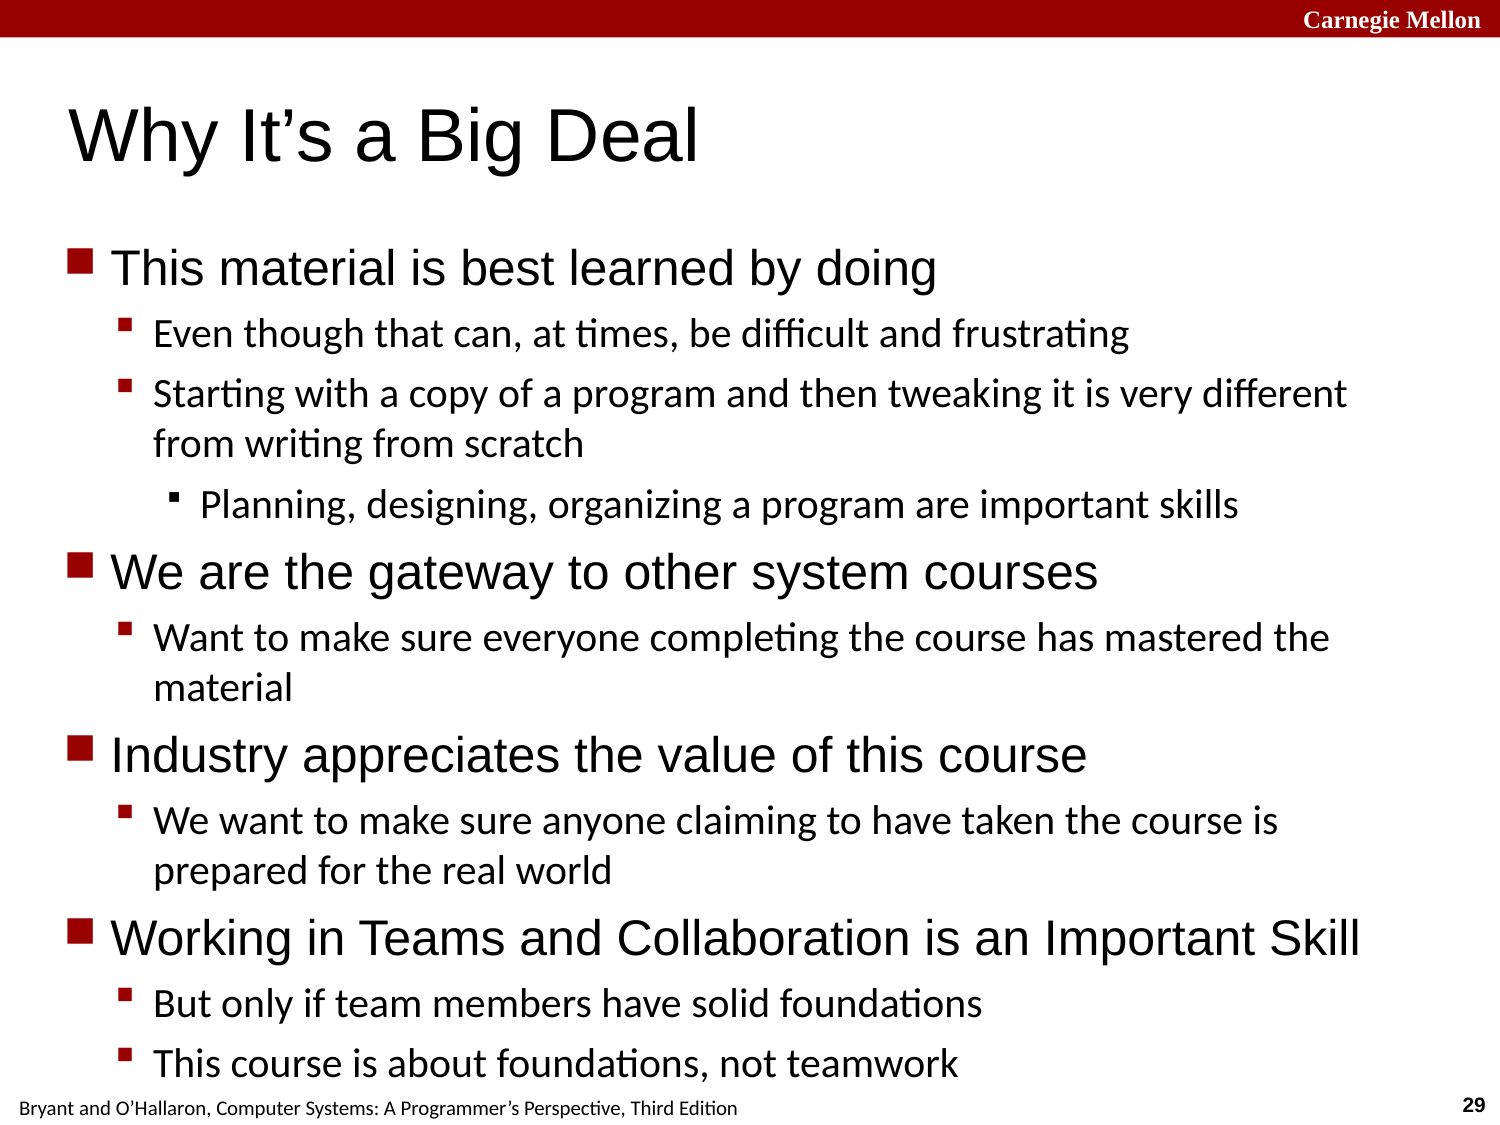

# Why It’s a Big Deal
This material is best learned by doing
Even though that can, at times, be difficult and frustrating
Starting with a copy of a program and then tweaking it is very different from writing from scratch
Planning, designing, organizing a program are important skills
We are the gateway to other system courses
Want to make sure everyone completing the course has mastered the material
Industry appreciates the value of this course
We want to make sure anyone claiming to have taken the course is prepared for the real world
Working in Teams and Collaboration is an Important Skill
But only if team members have solid foundations
This course is about foundations, not teamwork